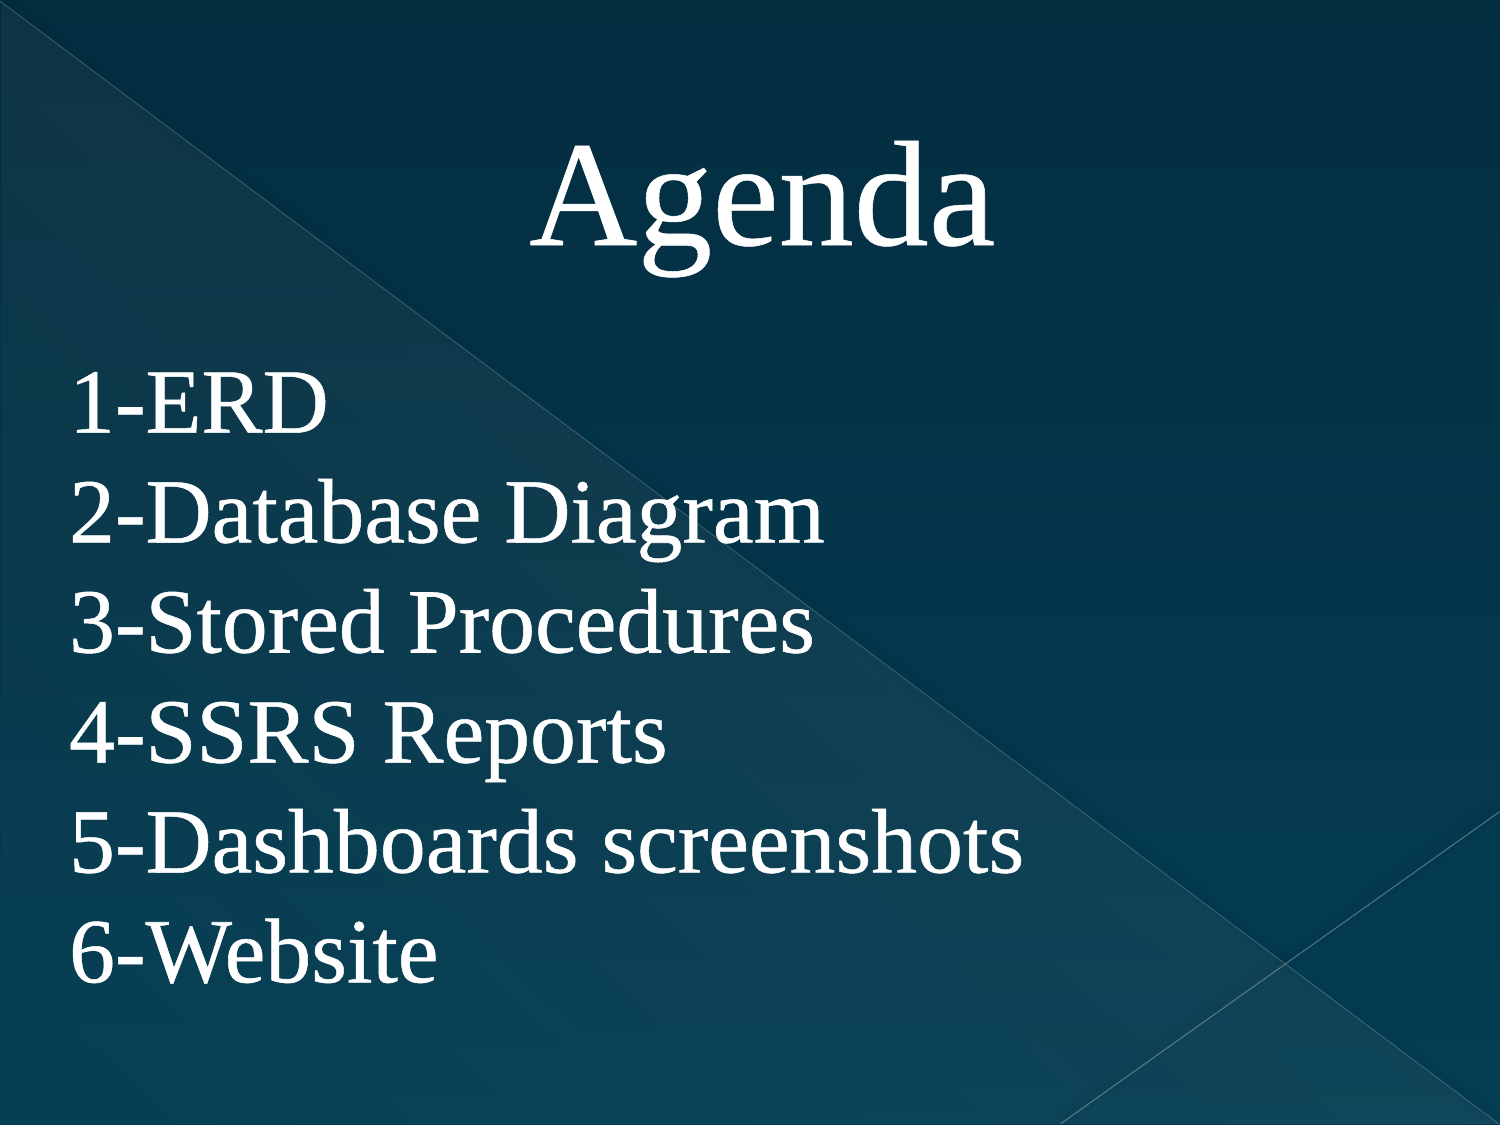

Agenda
1-ERD
2-Database Diagram
3-Stored Procedures
4-SSRS Reports
5-Dashboards screenshots
6-Website